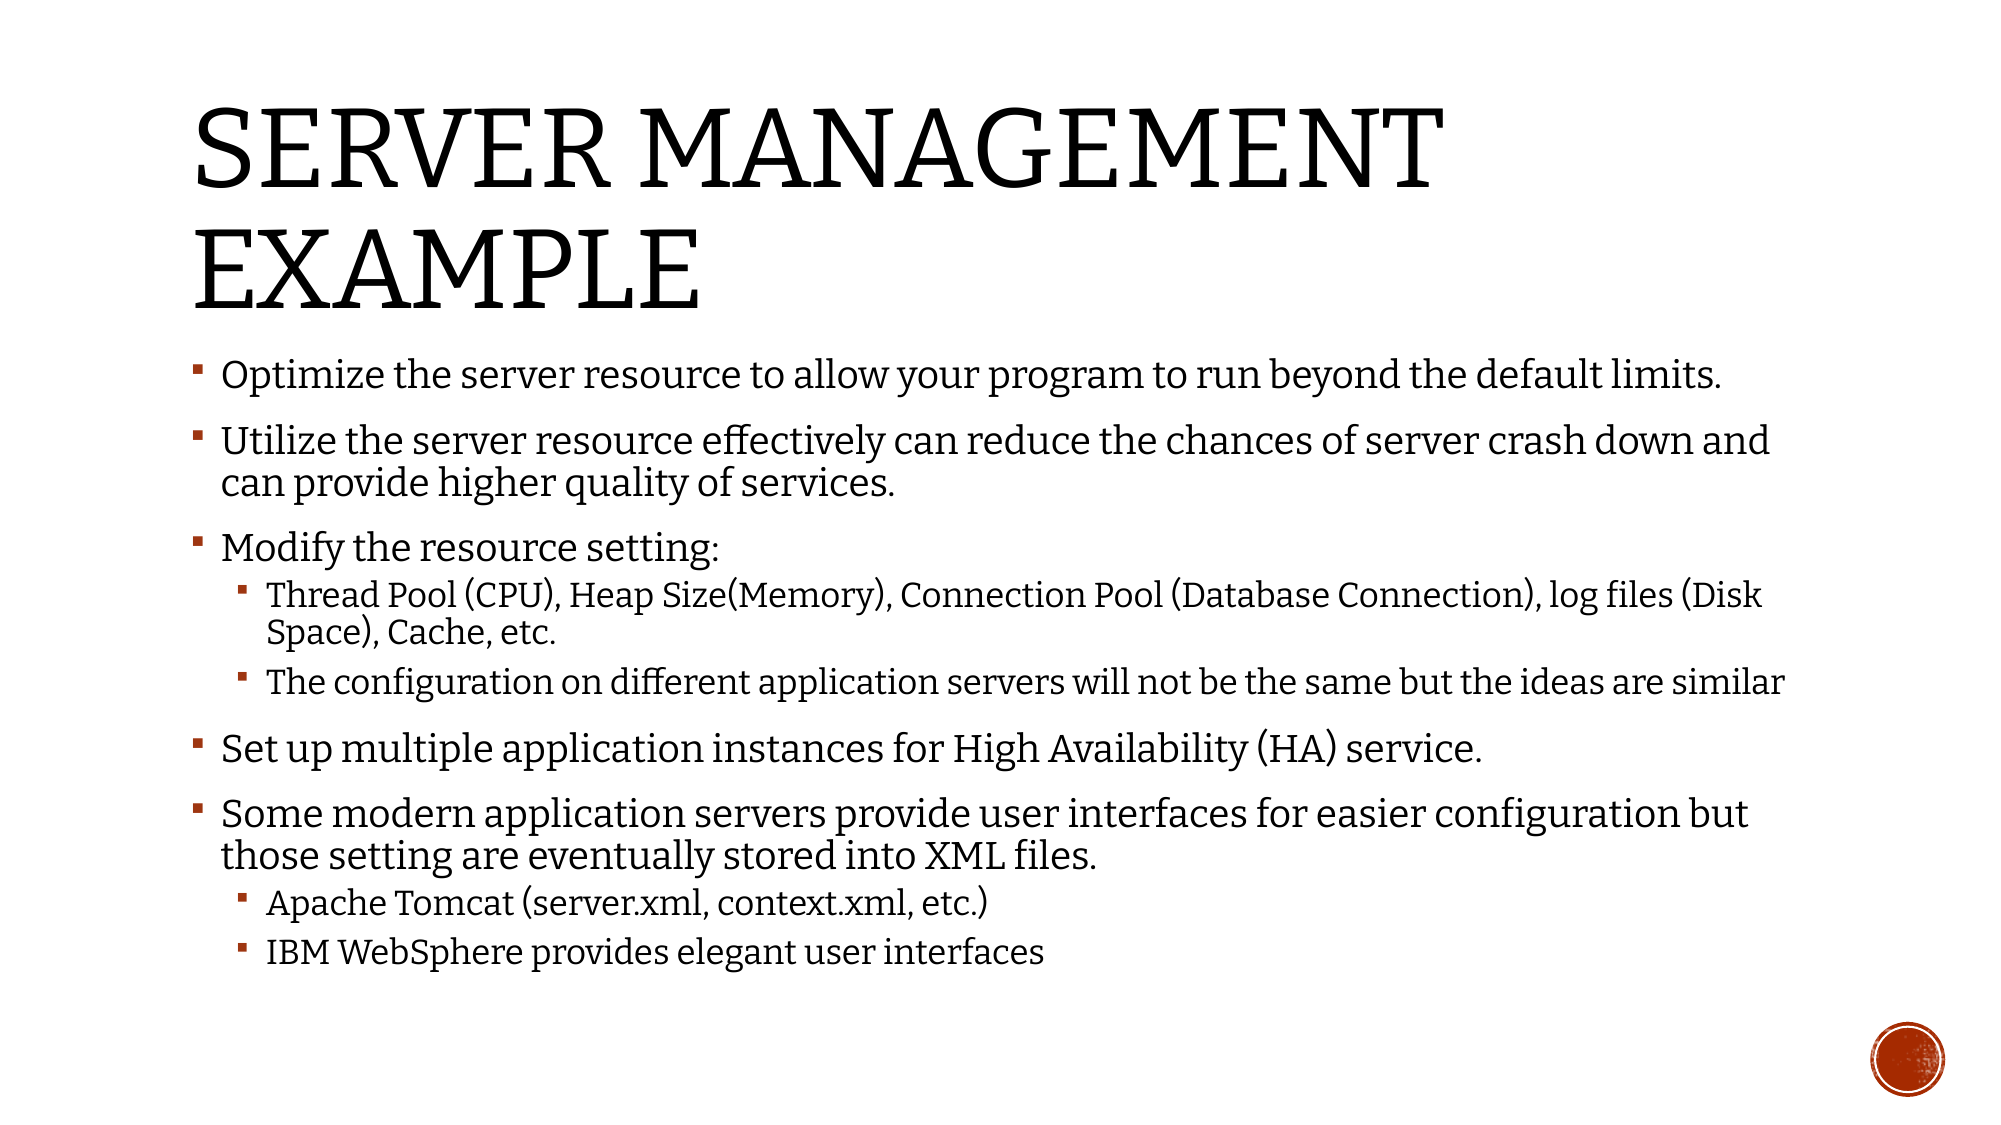

# Server Management Example
Optimize the server resource to allow your program to run beyond the default limits.
Utilize the server resource effectively can reduce the chances of server crash down and can provide higher quality of services.
Modify the resource setting:
Thread Pool (CPU), Heap Size(Memory), Connection Pool (Database Connection), log files (Disk Space), Cache, etc.
The configuration on different application servers will not be the same but the ideas are similar
Set up multiple application instances for High Availability (HA) service.
Some modern application servers provide user interfaces for easier configuration but those setting are eventually stored into XML files.
Apache Tomcat (server.xml, context.xml, etc.)
IBM WebSphere provides elegant user interfaces